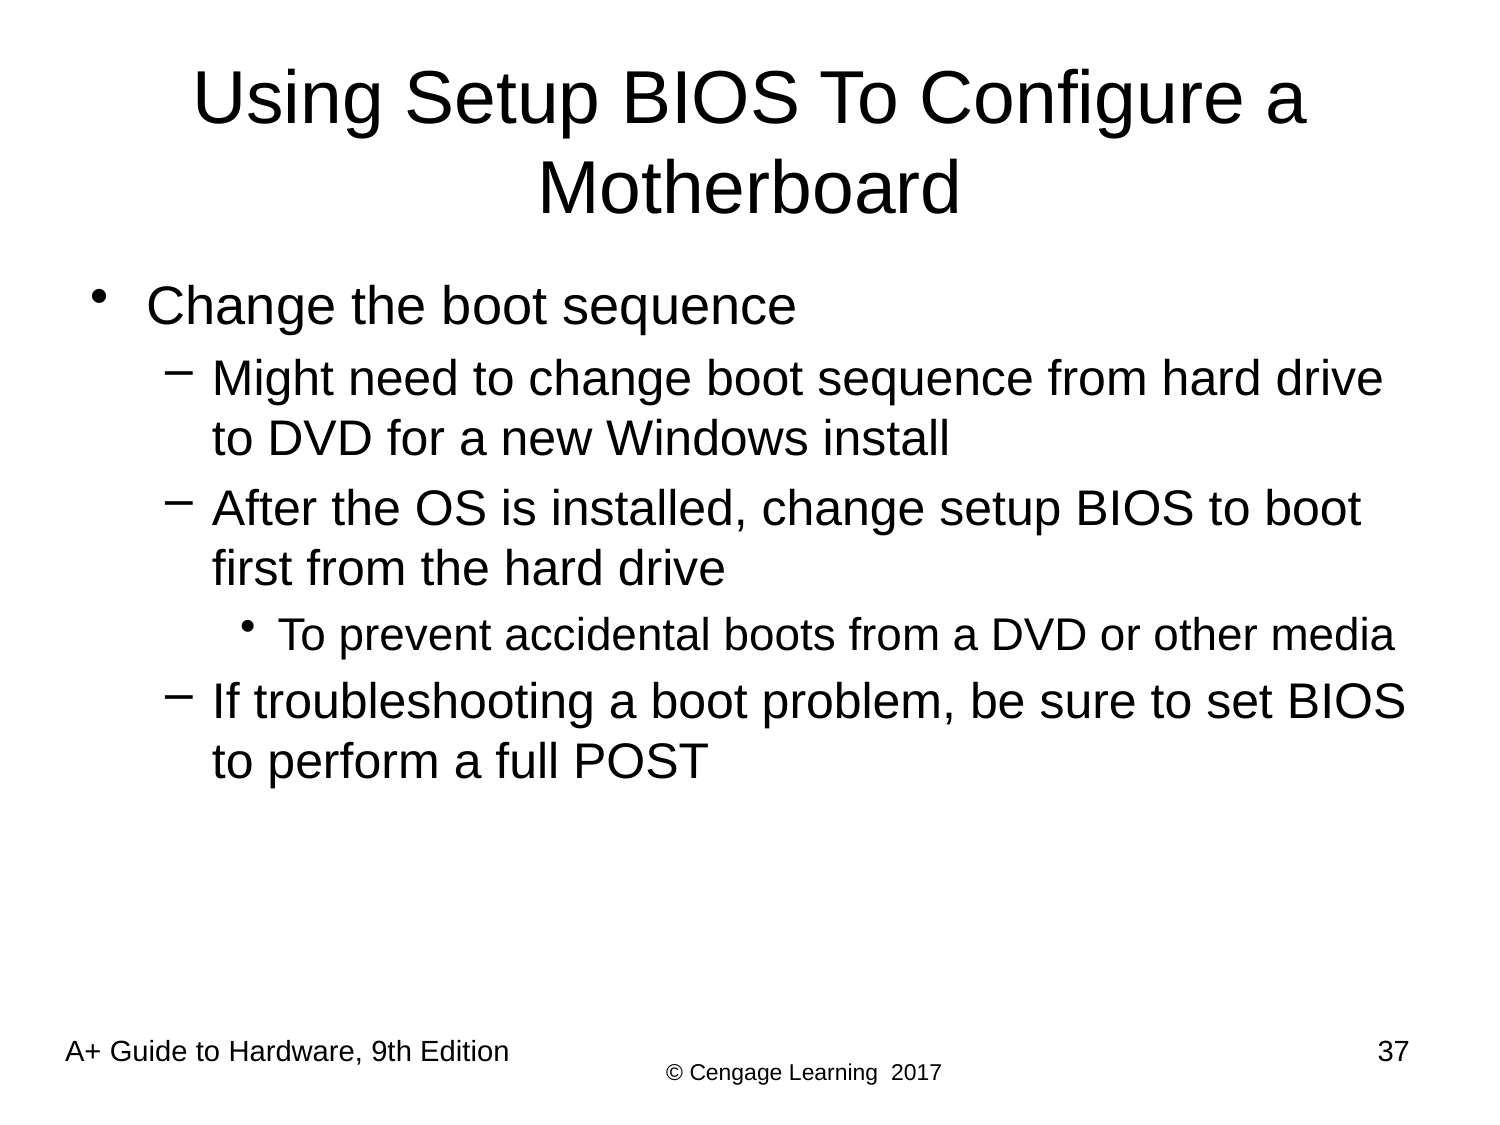

# Using Setup BIOS To Configure a Motherboard
Change the boot sequence
Might need to change boot sequence from hard drive to DVD for a new Windows install
After the OS is installed, change setup BIOS to boot first from the hard drive
To prevent accidental boots from a DVD or other media
If troubleshooting a boot problem, be sure to set BIOS to perform a full POST
37
A+ Guide to Hardware, 9th Edition